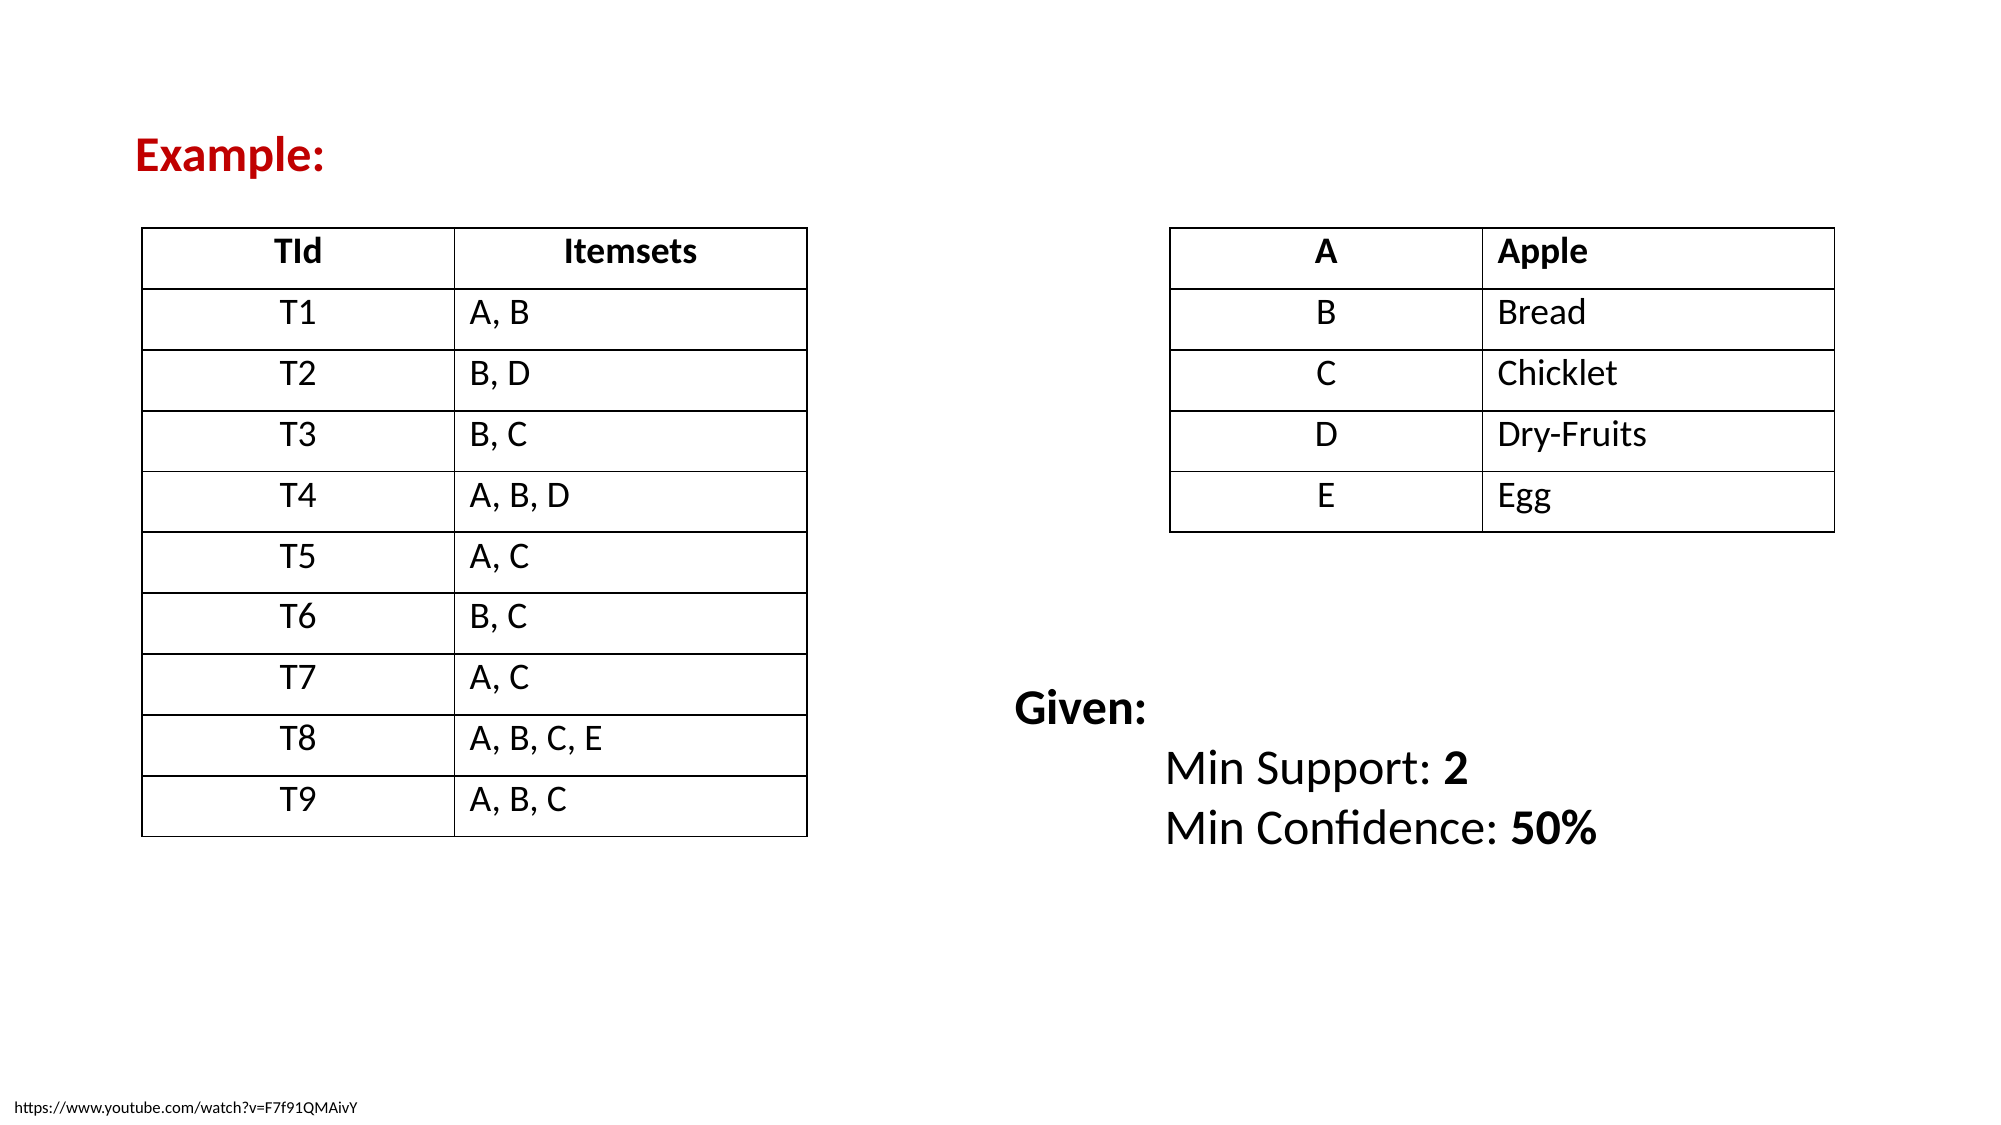

Example:
| TId | Itemsets |
| --- | --- |
| T1 | A, B |
| T2 | B, D |
| T3 | B, C |
| T4 | A, B, D |
| T5 | A, C |
| T6 | B, C |
| T7 | A, C |
| T8 | A, B, C, E |
| T9 | A, B, C |
| A | Apple |
| --- | --- |
| B | Bread |
| C | Chicklet |
| D | Dry-Fruits |
| E | Egg |
Given:
	Min Support: 2
	Min Confidence: 50%
https://www.youtube.com/watch?v=F7f91QMAivY